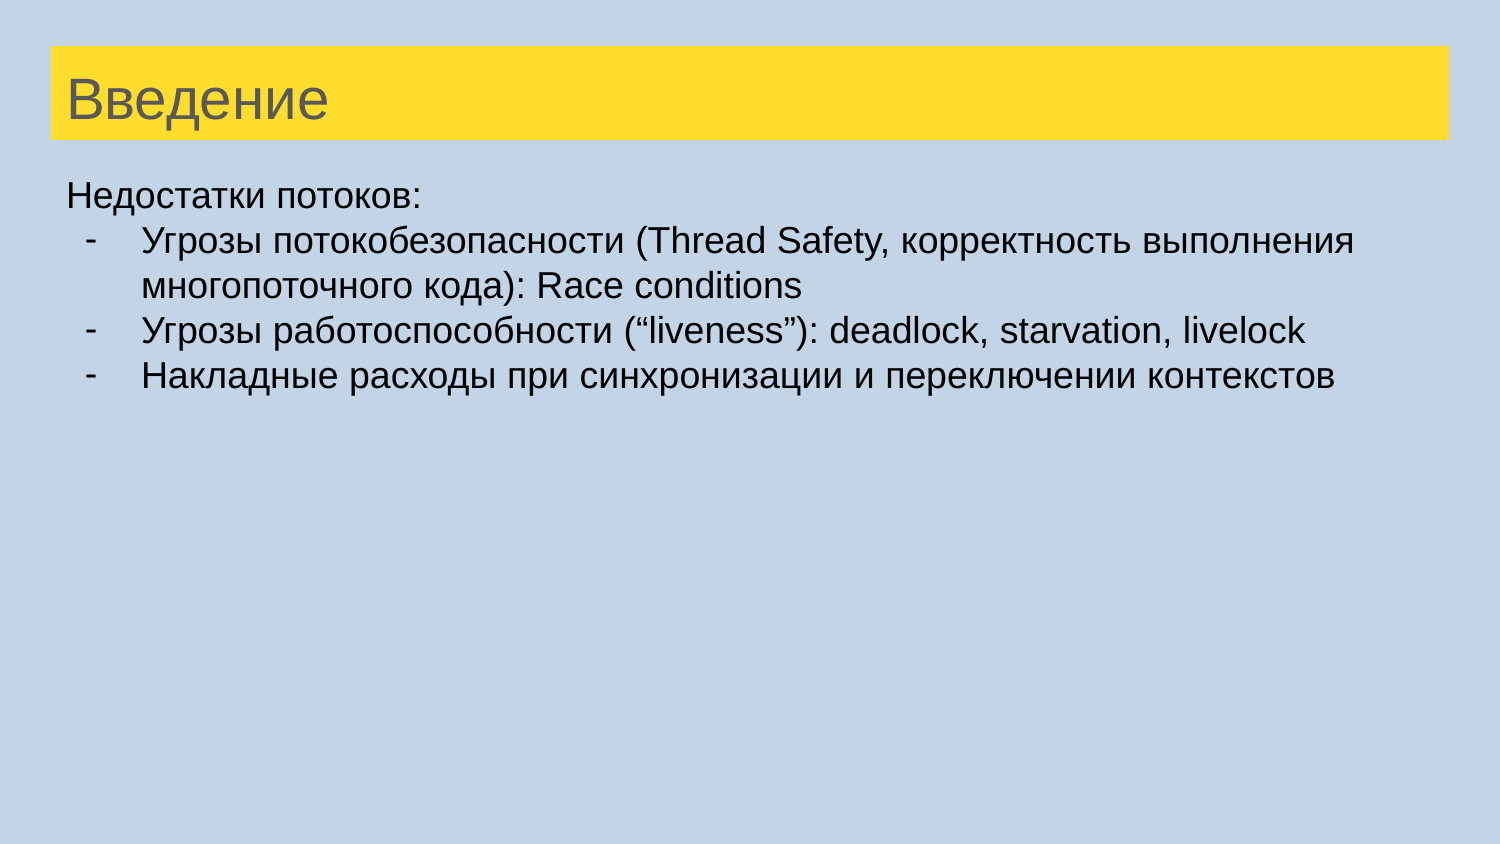

# Введение
Недостатки потоков:
Угрозы потокобезопасности (Thread Safety, корректность выполнения многопоточного кода): Race conditions
Угрозы работоспособности (“liveness”): deadlock, starvation, livelock
Накладные расходы при синхронизации и переключении контекстов